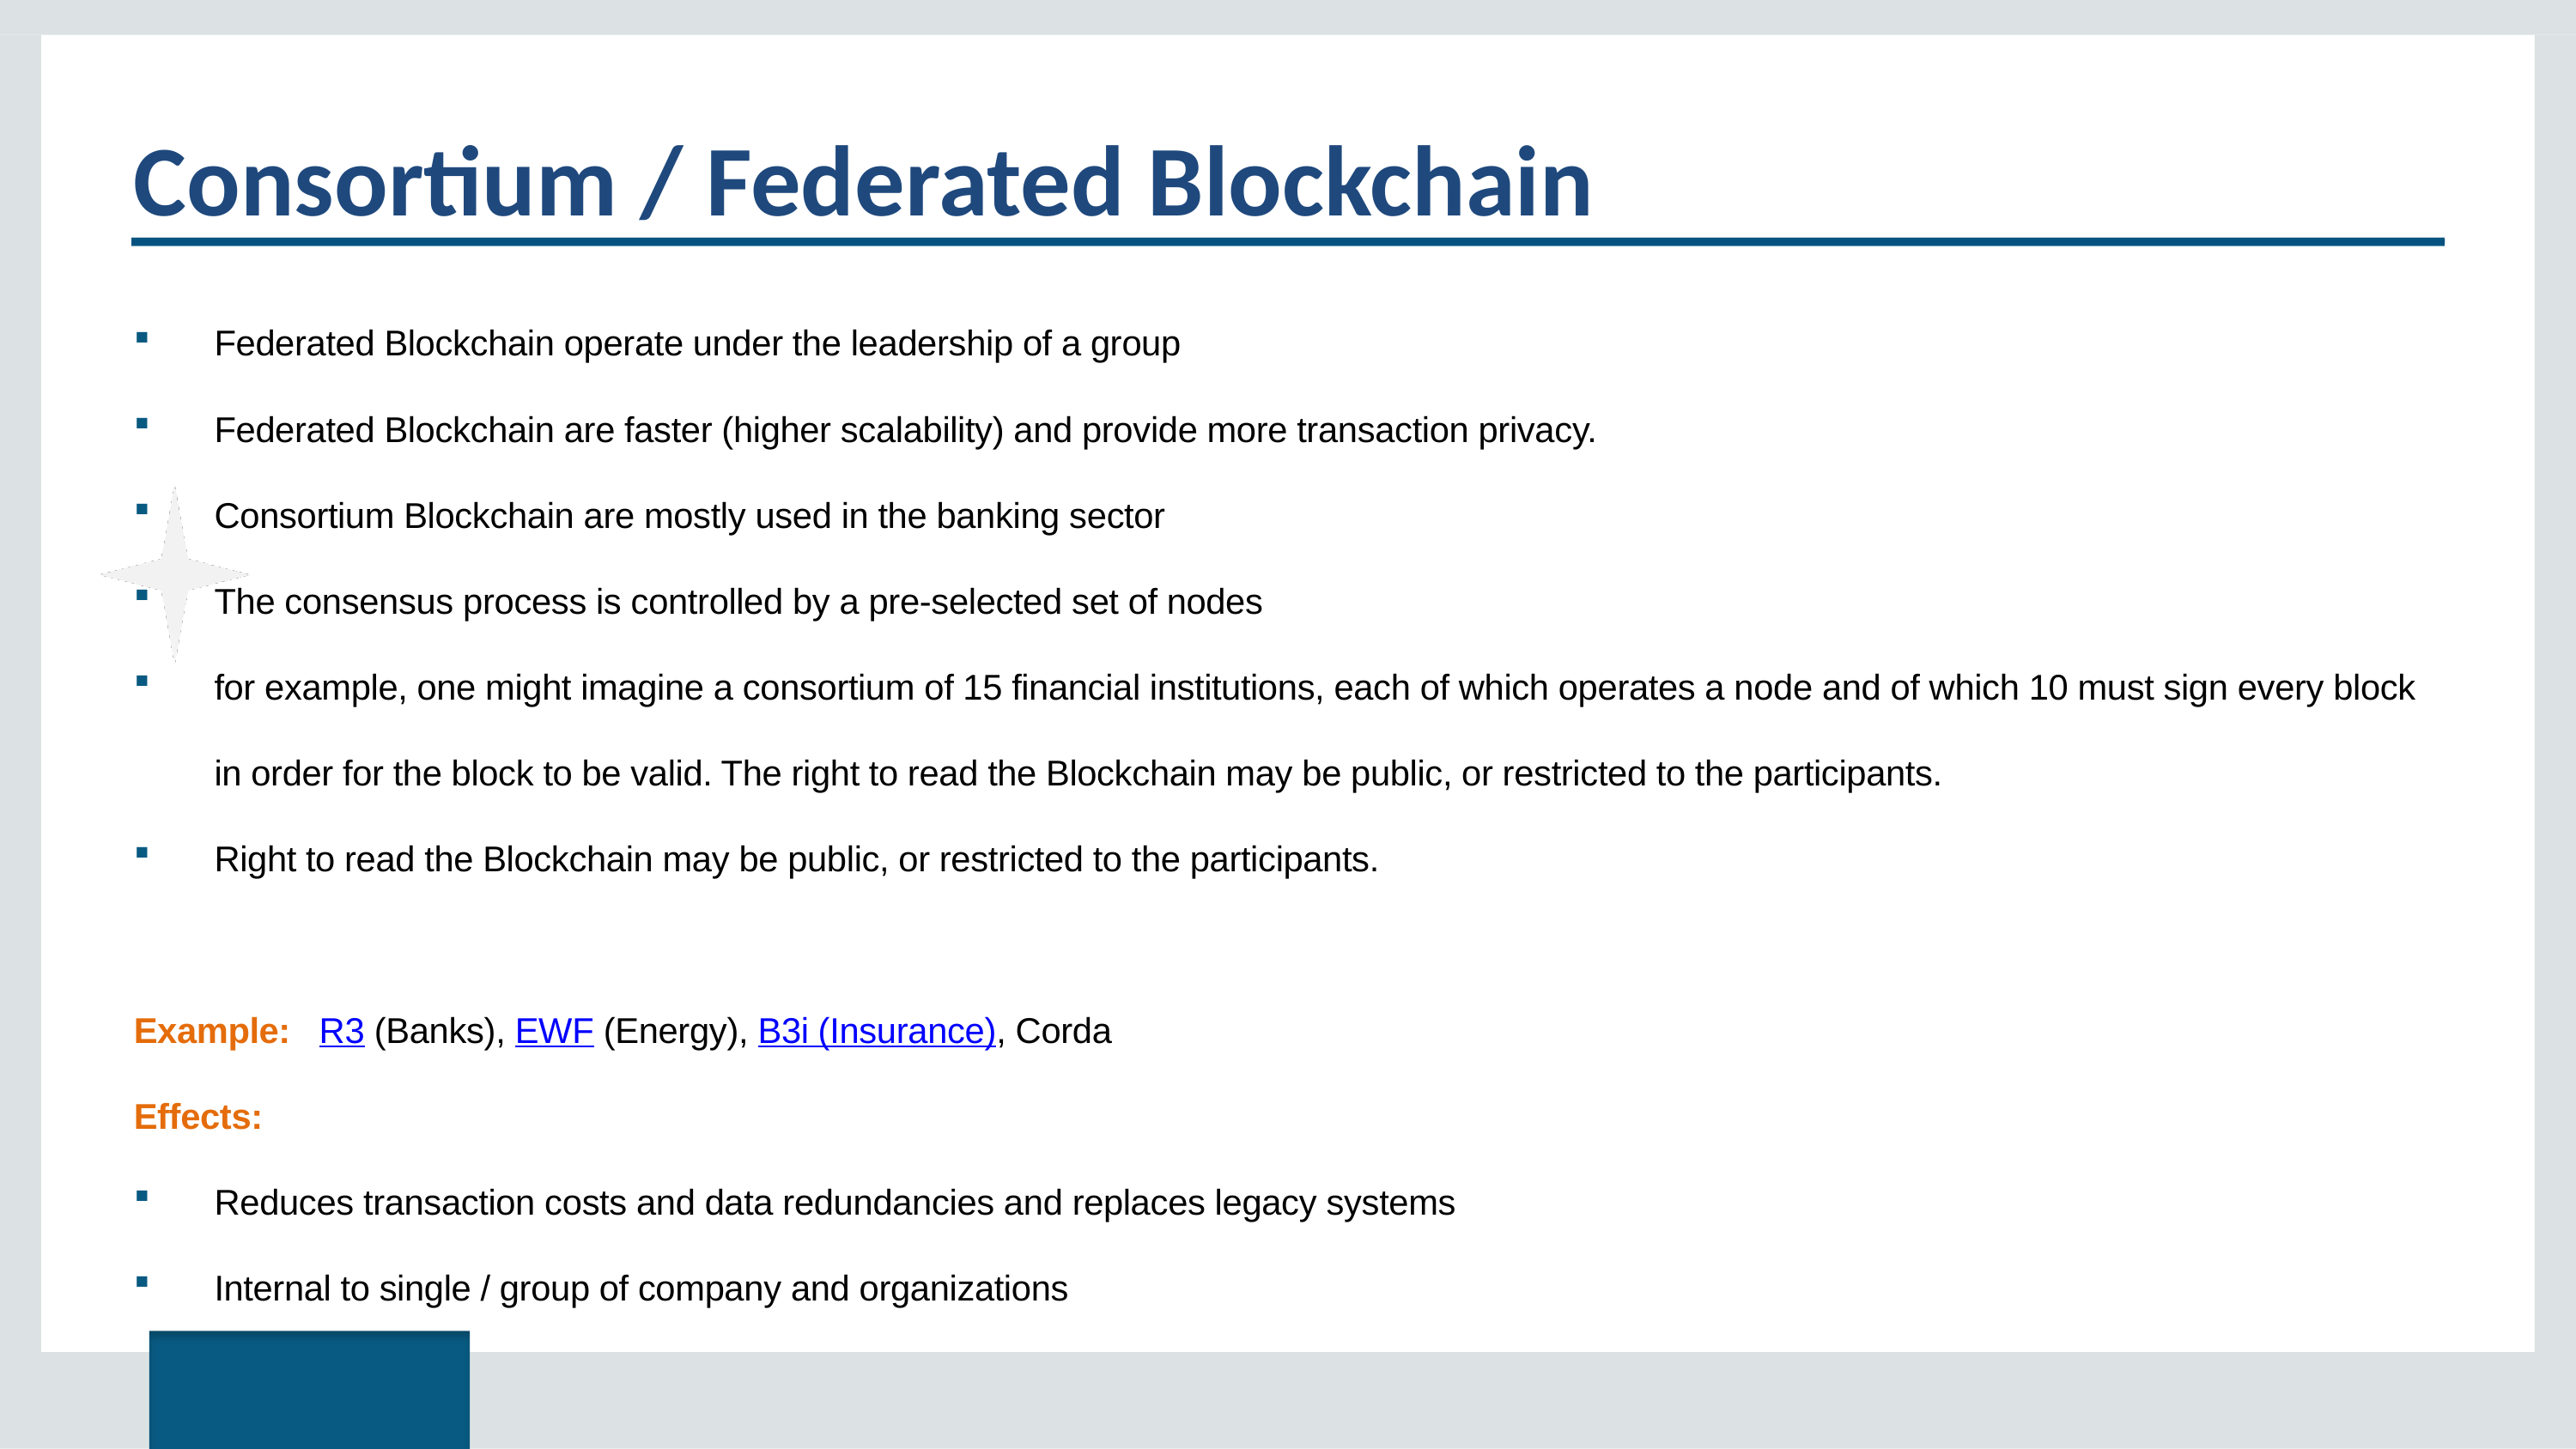

# Consortium / Federated Blockchain

Federated Blockchain operate under the leadership of a group
Federated Blockchain are faster (higher scalability) and provide more transaction privacy.
Consortium Blockchain are mostly used in the banking sector
The consensus process is controlled by a pre-selected set of nodes
for example, one might imagine a consortium of 15 financial institutions, each of which operates a node and of which 10 must sign every block in order for the block to be valid. The right to read the Blockchain may be public, or restricted to the participants.
Right to read the Blockchain may be public, or restricted to the participants.

Example:   R3 (Banks), EWF (Energy), B3i (Insurance), Corda
Effects:
Reduces transaction costs and data redundancies and replaces legacy systems
Internal to single / group of company and organizations